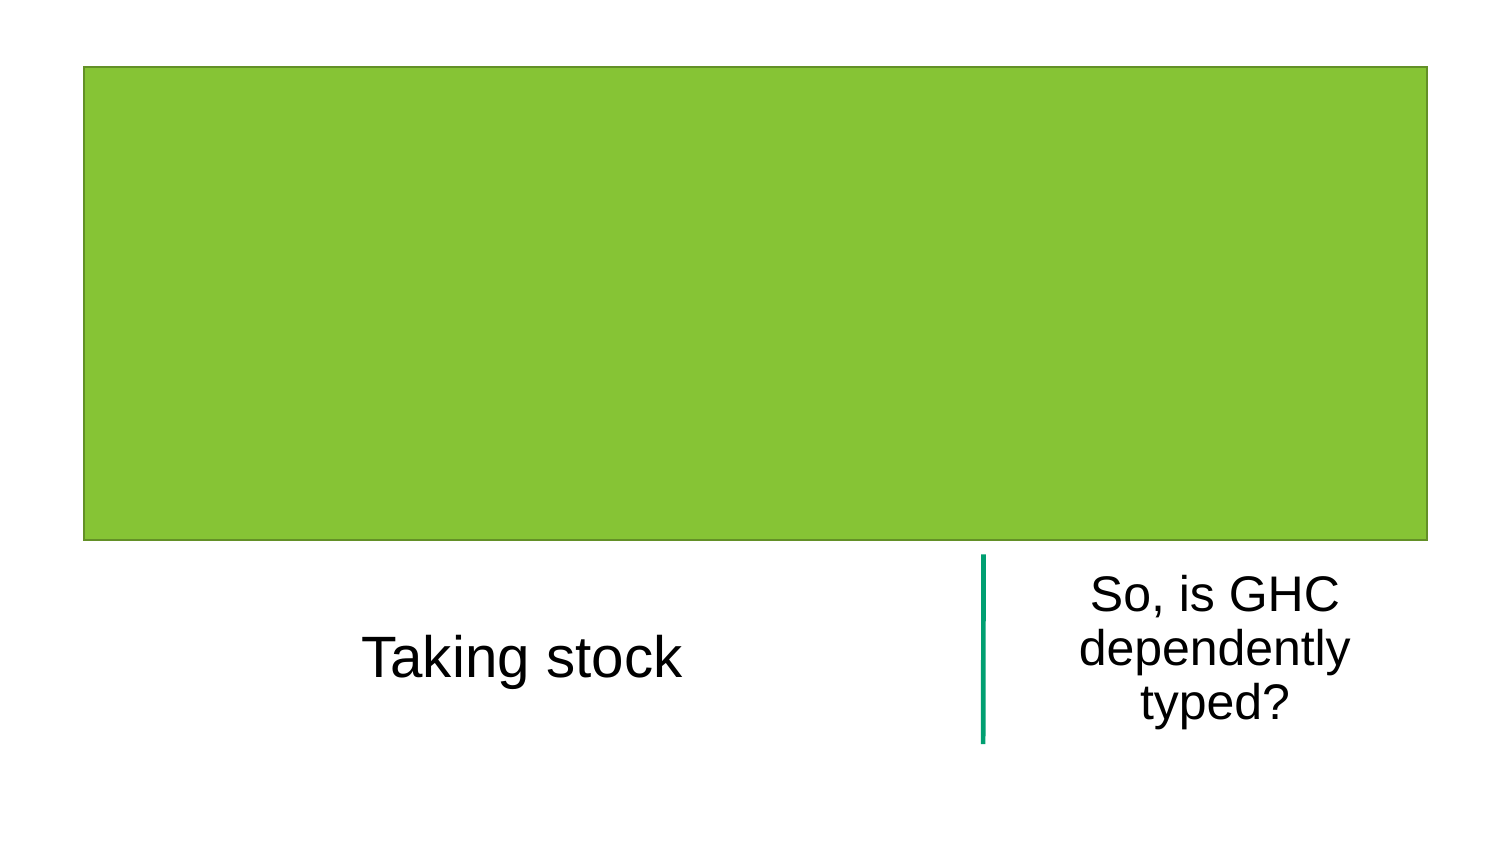

So, is GHC dependently typed?
# Taking stock